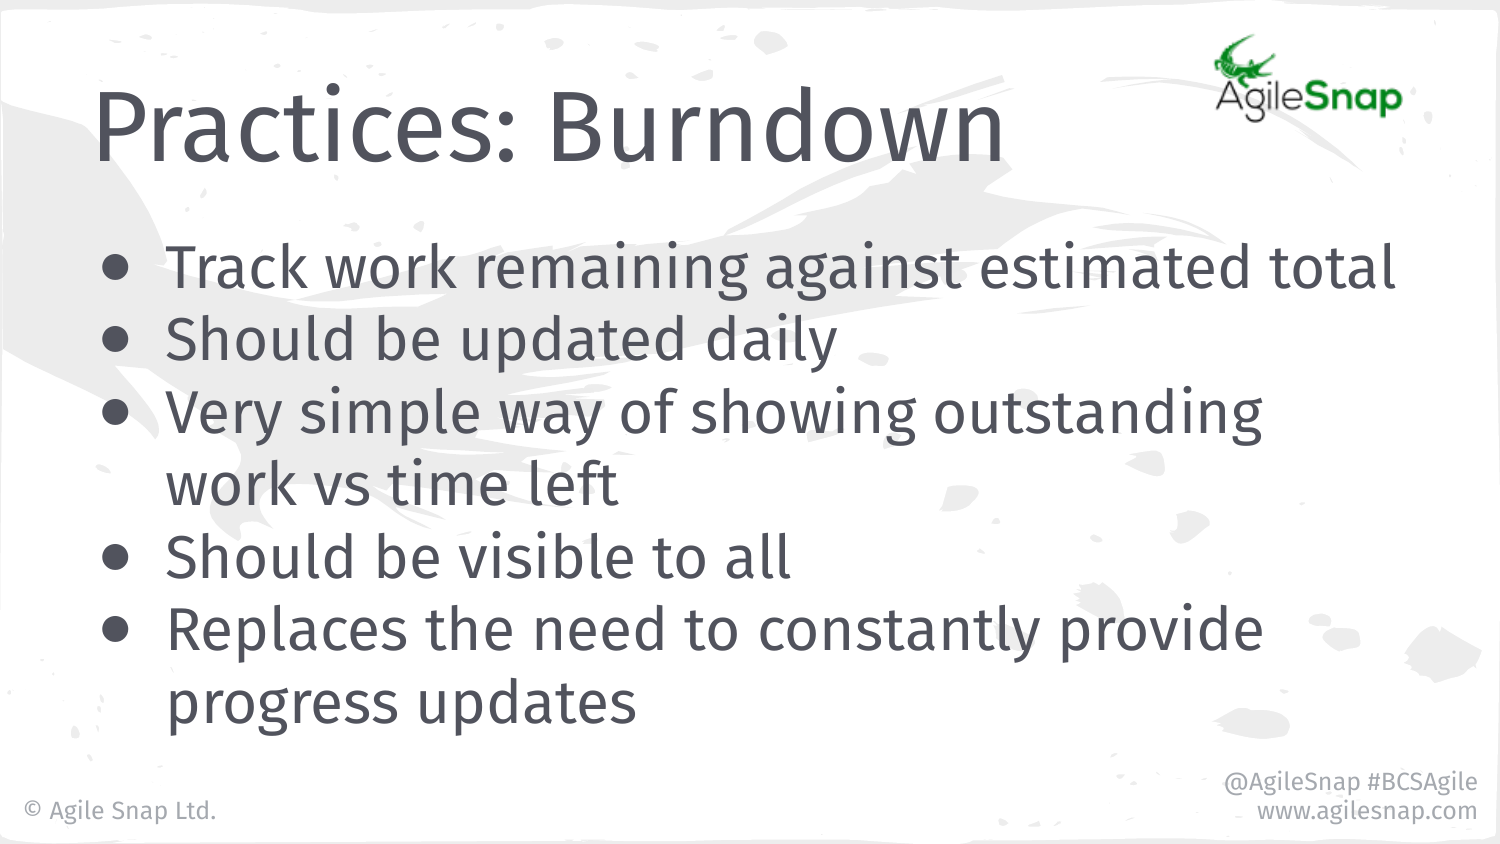

# Practices: Burndown
Track work remaining against estimated total
Should be updated daily
Very simple way of showing outstanding work vs time left
Should be visible to all
Replaces the need to constantly provide progress updates